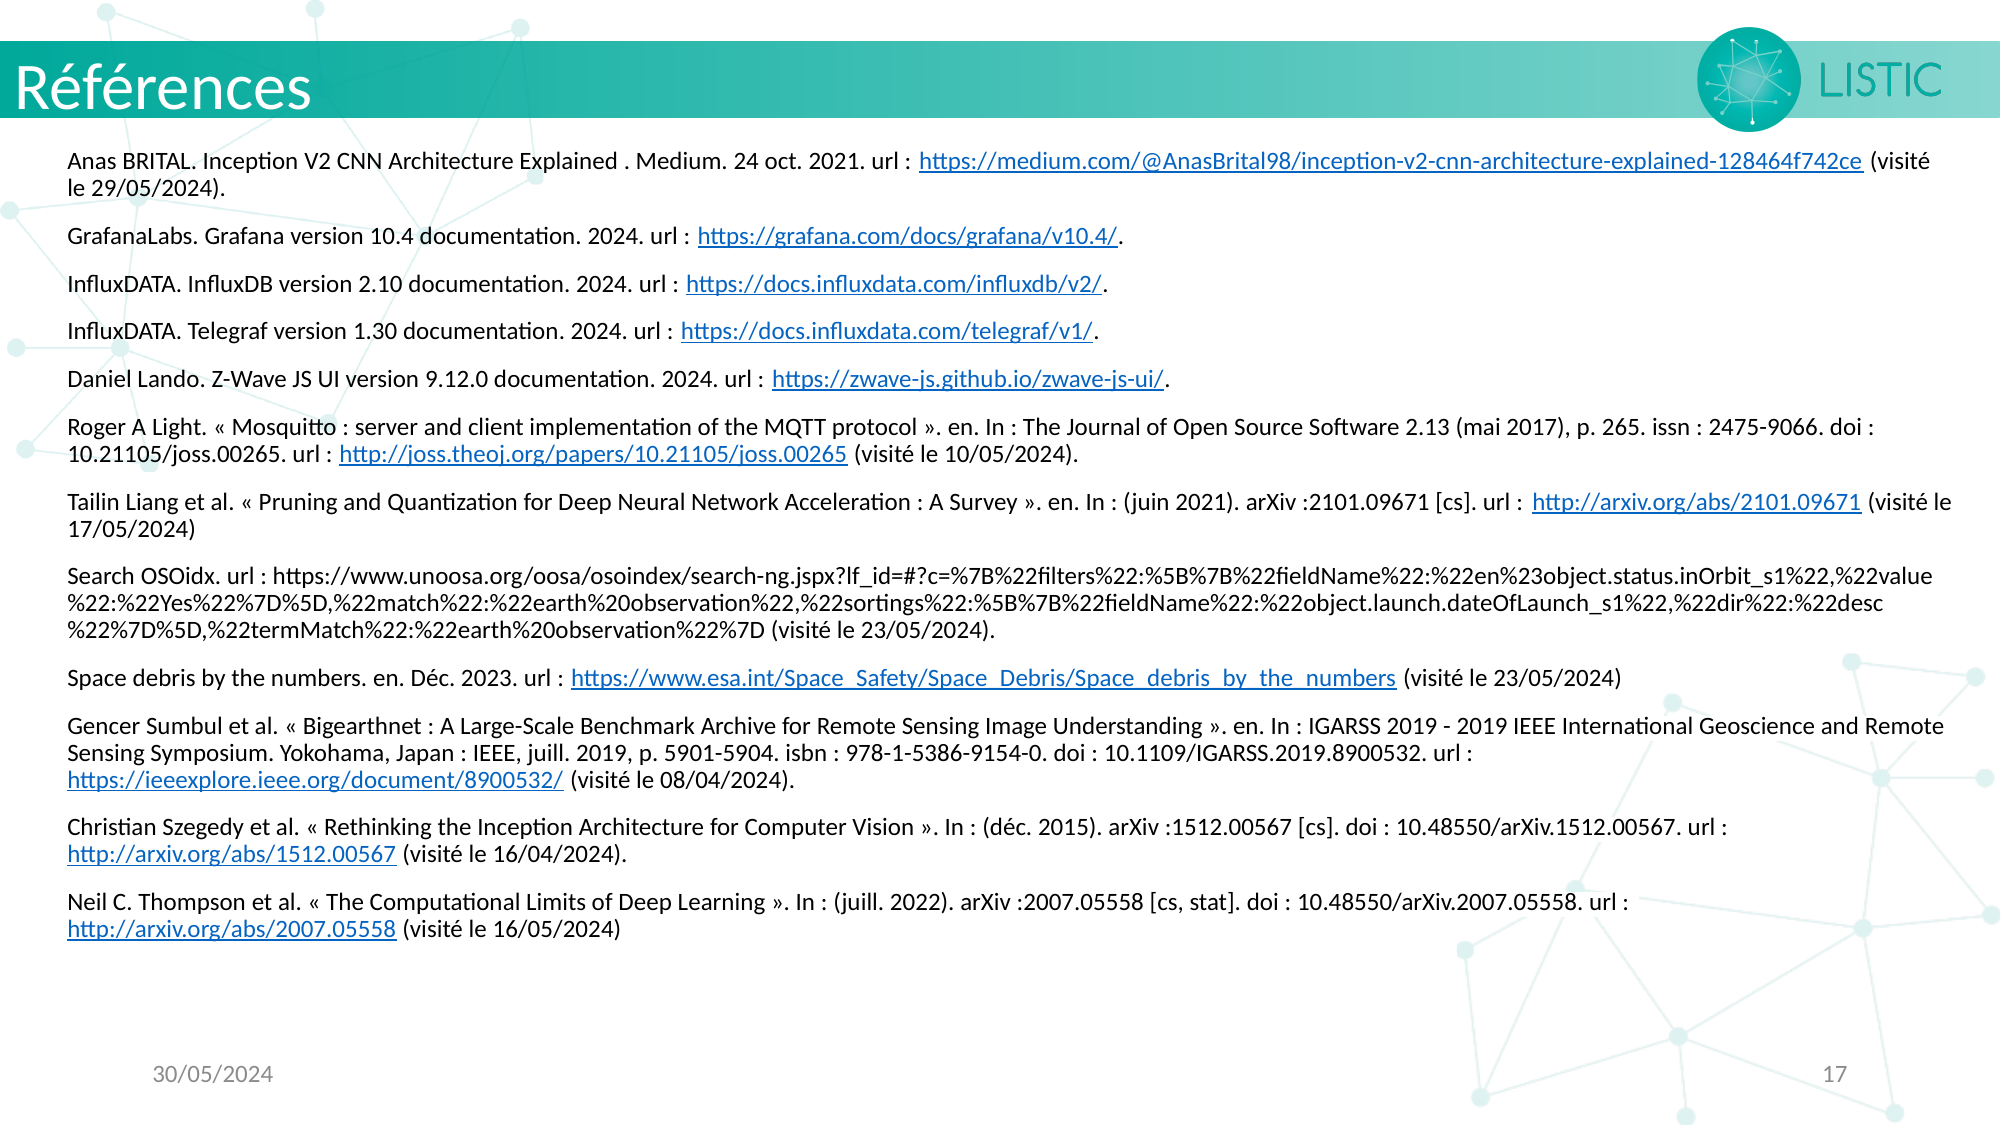

Références
Anas BRITAL. Inception V2 CNN Architecture Explained . Medium. 24 oct. 2021. url : https://medium.com/@AnasBrital98/inception-v2-cnn-architecture-explained-128464f742ce (visité le 29/05/2024).
GrafanaLabs. Grafana version 10.4 documentation. 2024. url : https://grafana.com/docs/grafana/v10.4/.
InfluxDATA. InfluxDB version 2.10 documentation. 2024. url : https://docs.influxdata.com/influxdb/v2/.
InfluxDATA. Telegraf version 1.30 documentation. 2024. url : https://docs.influxdata.com/telegraf/v1/.
Daniel Lando. Z-Wave JS UI version 9.12.0 documentation. 2024. url : https://zwave-js.github.io/zwave-js-ui/.
Roger A Light. « Mosquitto : server and client implementation of the MQTT protocol ». en. In : The Journal of Open Source Software 2.13 (mai 2017), p. 265. issn : 2475-9066. doi : 10.21105/joss.00265. url : http://joss.theoj.org/papers/10.21105/joss.00265 (visité le 10/05/2024).
Tailin Liang et al. « Pruning and Quantization for Deep Neural Network Acceleration : A Survey ». en. In : (juin 2021). arXiv :2101.09671 [cs]. url : http://arxiv.org/abs/2101.09671 (visité le 17/05/2024)
Search OSOidx. url : https://www.unoosa.org/oosa/osoindex/search-ng.jspx?lf_id=#?c=%7B%22filters%22:%5B%7B%22fieldName%22:%22en%23object.status.inOrbit_s1%22,%22value%22:%22Yes%22%7D%5D,%22match%22:%22earth%20observation%22,%22sortings%22:%5B%7B%22fieldName%22:%22object.launch.dateOfLaunch_s1%22,%22dir%22:%22desc%22%7D%5D,%22termMatch%22:%22earth%20observation%22%7D (visité le 23/05/2024).
Space debris by the numbers. en. Déc. 2023. url : https://www.esa.int/Space_Safety/Space_Debris/Space_debris_by_the_numbers (visité le 23/05/2024)
Gencer Sumbul et al. « Bigearthnet : A Large-Scale Benchmark Archive for Remote Sensing Image Understanding ». en. In : IGARSS 2019 - 2019 IEEE International Geoscience and Remote Sensing Symposium. Yokohama, Japan : IEEE, juill. 2019, p. 5901-5904. isbn : 978-1-5386-9154-0. doi : 10.1109/IGARSS.2019.8900532. url : https://ieeexplore.ieee.org/document/8900532/ (visité le 08/04/2024).
Christian Szegedy et al. « Rethinking the Inception Architecture for Computer Vision ». In : (déc. 2015). arXiv :1512.00567 [cs]. doi : 10.48550/arXiv.1512.00567. url : http://arxiv.org/abs/1512.00567 (visité le 16/04/2024).
Neil C. Thompson et al. « The Computational Limits of Deep Learning ». In : (juill. 2022). arXiv :2007.05558 [cs, stat]. doi : 10.48550/arXiv.2007.05558. url : http://arxiv.org/abs/2007.05558 (visité le 16/05/2024)

30/05/2024

17